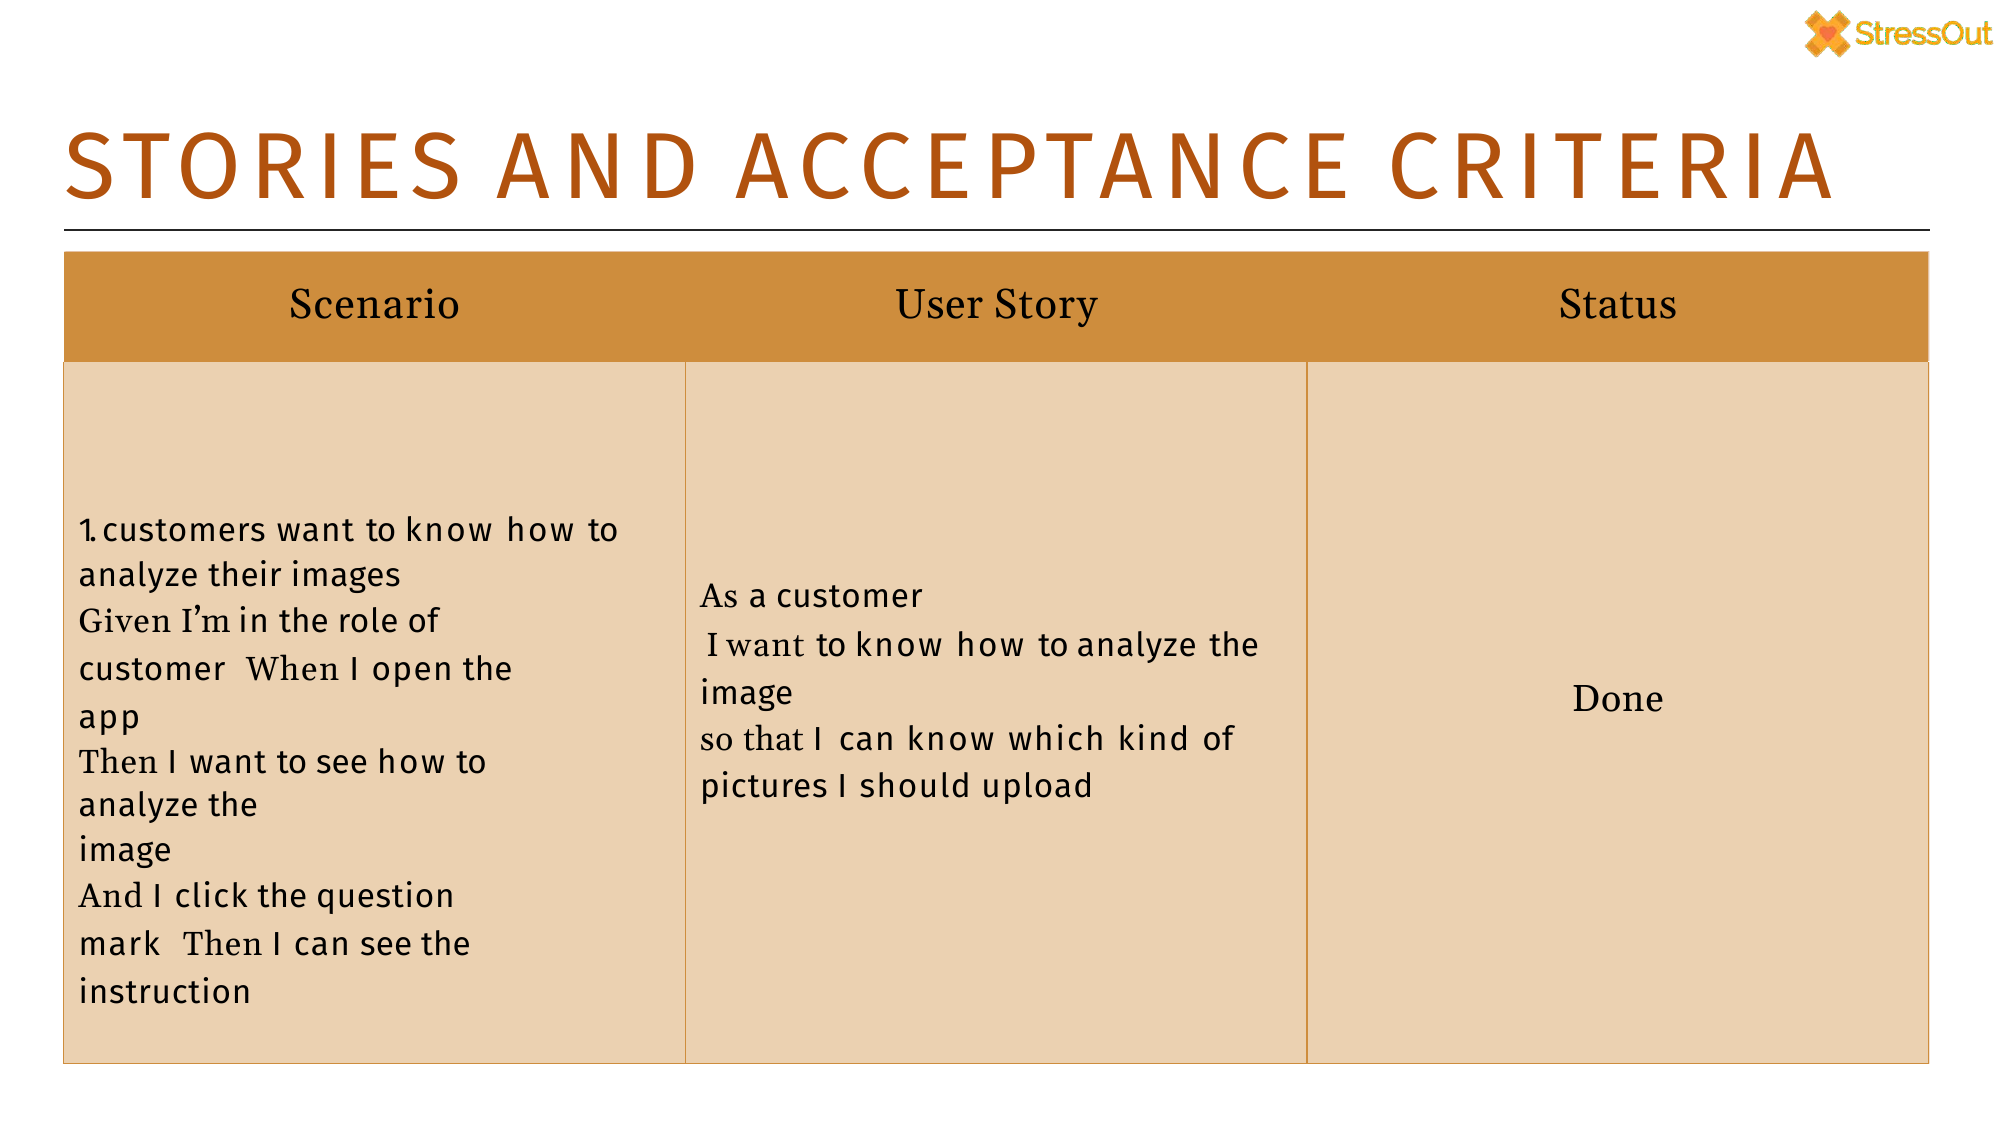

# STORIES AND ACCEPTANCE CRITERIA

| Scenario | User Story | Status |
| --- | --- | --- |
| 1. customers want to know how to analyze their images Given I’m in the role of customer When I open the app Then I want to see how to analyze the image And I click the question mark Then I can see the instruction | As a customer I want to know how to analyze the image so that I can know which kind of pictures I should upload | Done |